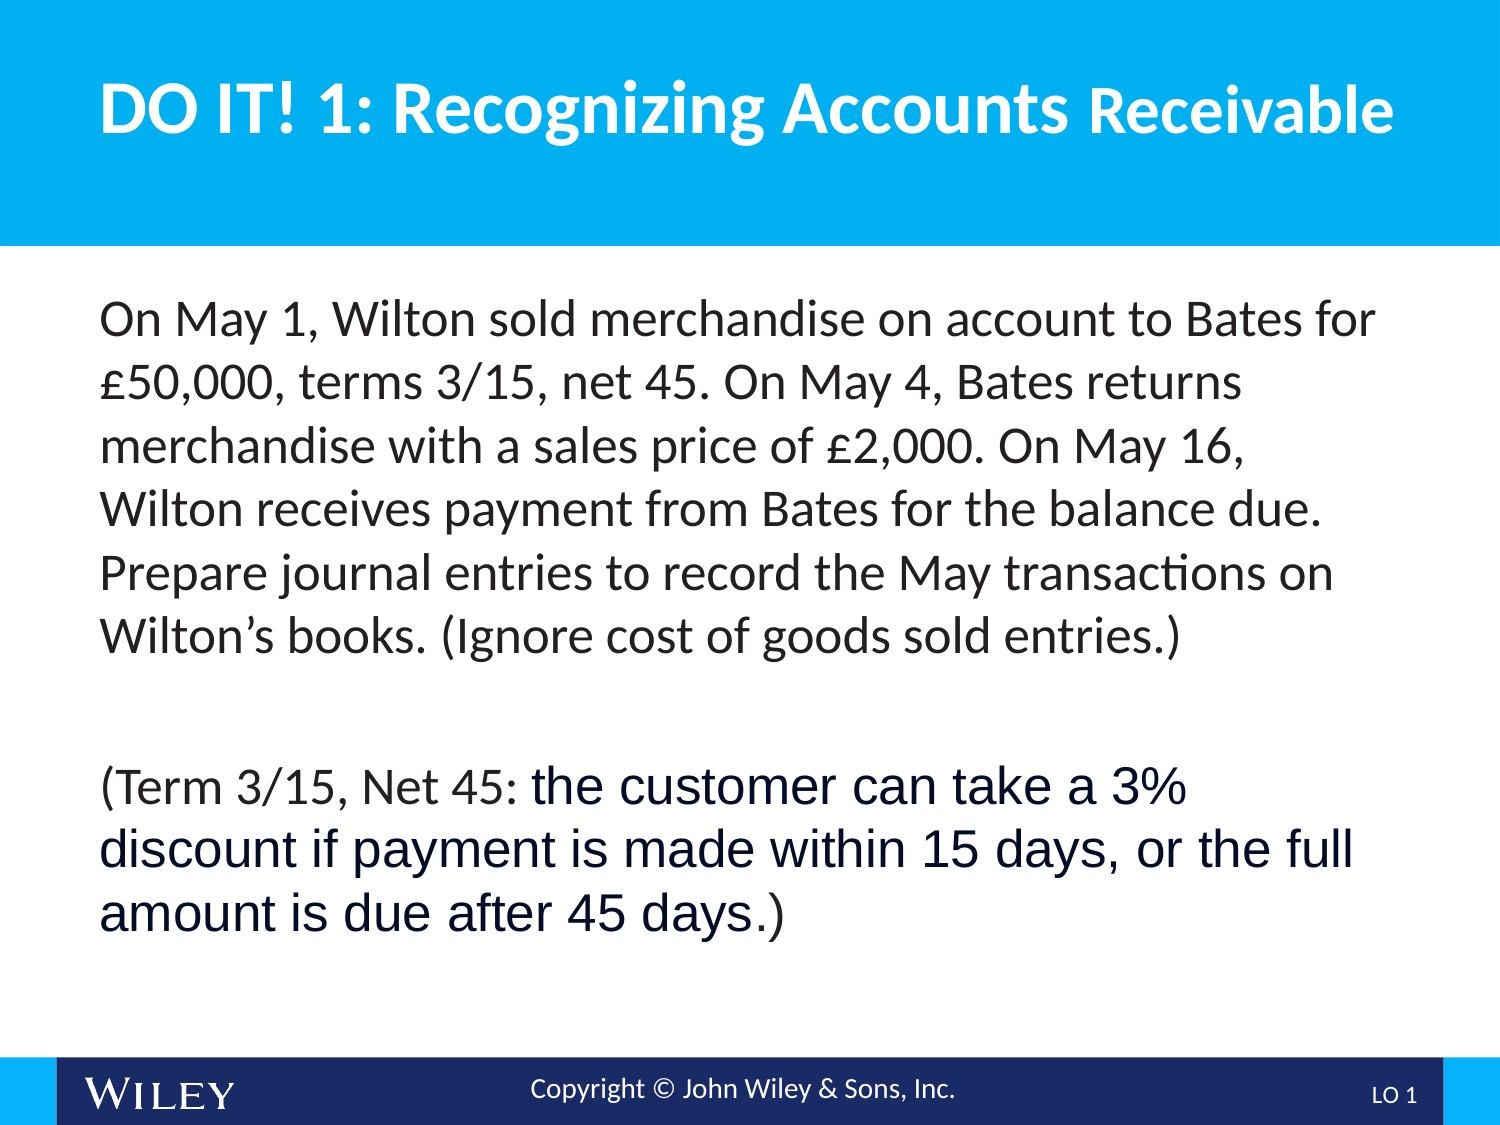

# DO IT! 1: Recognizing Accounts Receivable
On May 1, Wilton sold merchandise on account to Bates for £50,000, terms 3/15, net 45. On May 4, Bates returns merchandise with a sales price of £2,000. On May 16, Wilton receives payment from Bates for the balance due. Prepare journal entries to record the May transactions on Wilton’s books. (Ignore cost of goods sold entries.)

(Term 3/15, Net 45: the customer can take a 3% discount if payment is made within 15 days, or the full amount is due after 45 days.)

L O 1